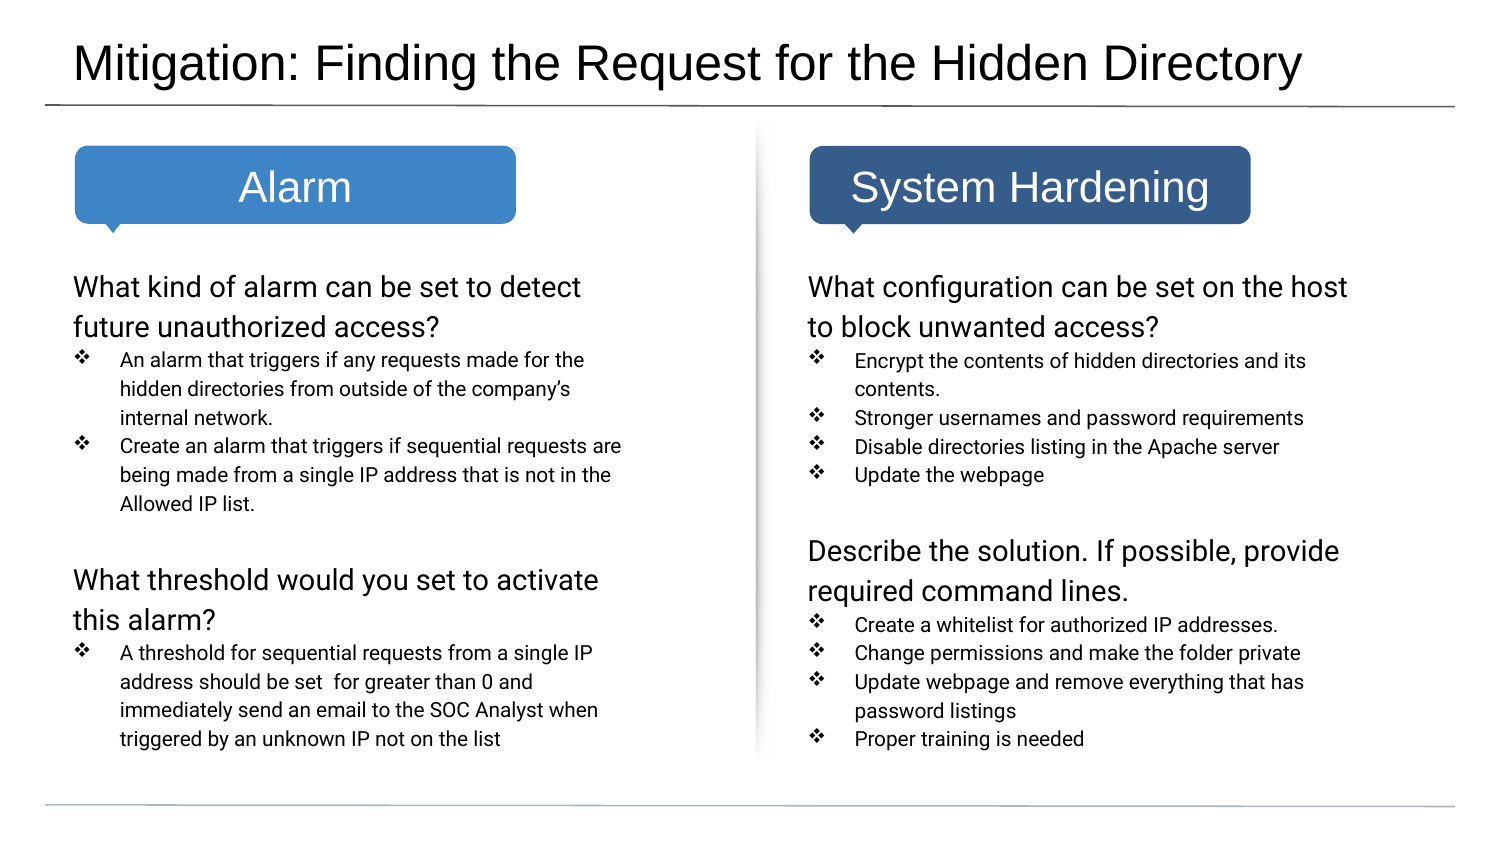

# Mitigation: Finding the Request for the Hidden Directory
What kind of alarm can be set to detect future unauthorized access?
An alarm that triggers if any requests made for the hidden directories from outside of the company’s internal network.
Create an alarm that triggers if sequential requests are being made from a single IP address that is not in the Allowed IP list.

What threshold would you set to activate this alarm?
A threshold for sequential requests from a single IP address should be set  for greater than 0 and immediately send an email to the SOC Analyst when triggered by an unknown IP not on the list
What configuration can be set on the host to block unwanted access?
Encrypt the contents of hidden directories and its contents.
Stronger usernames and password requirements
Disable directories listing in the Apache server
Update the webpage

Describe the solution. If possible, provide required command lines.
Create a whitelist for authorized IP addresses.
Change permissions and make the folder private
Update webpage and remove everything that has password listings
Proper training is needed